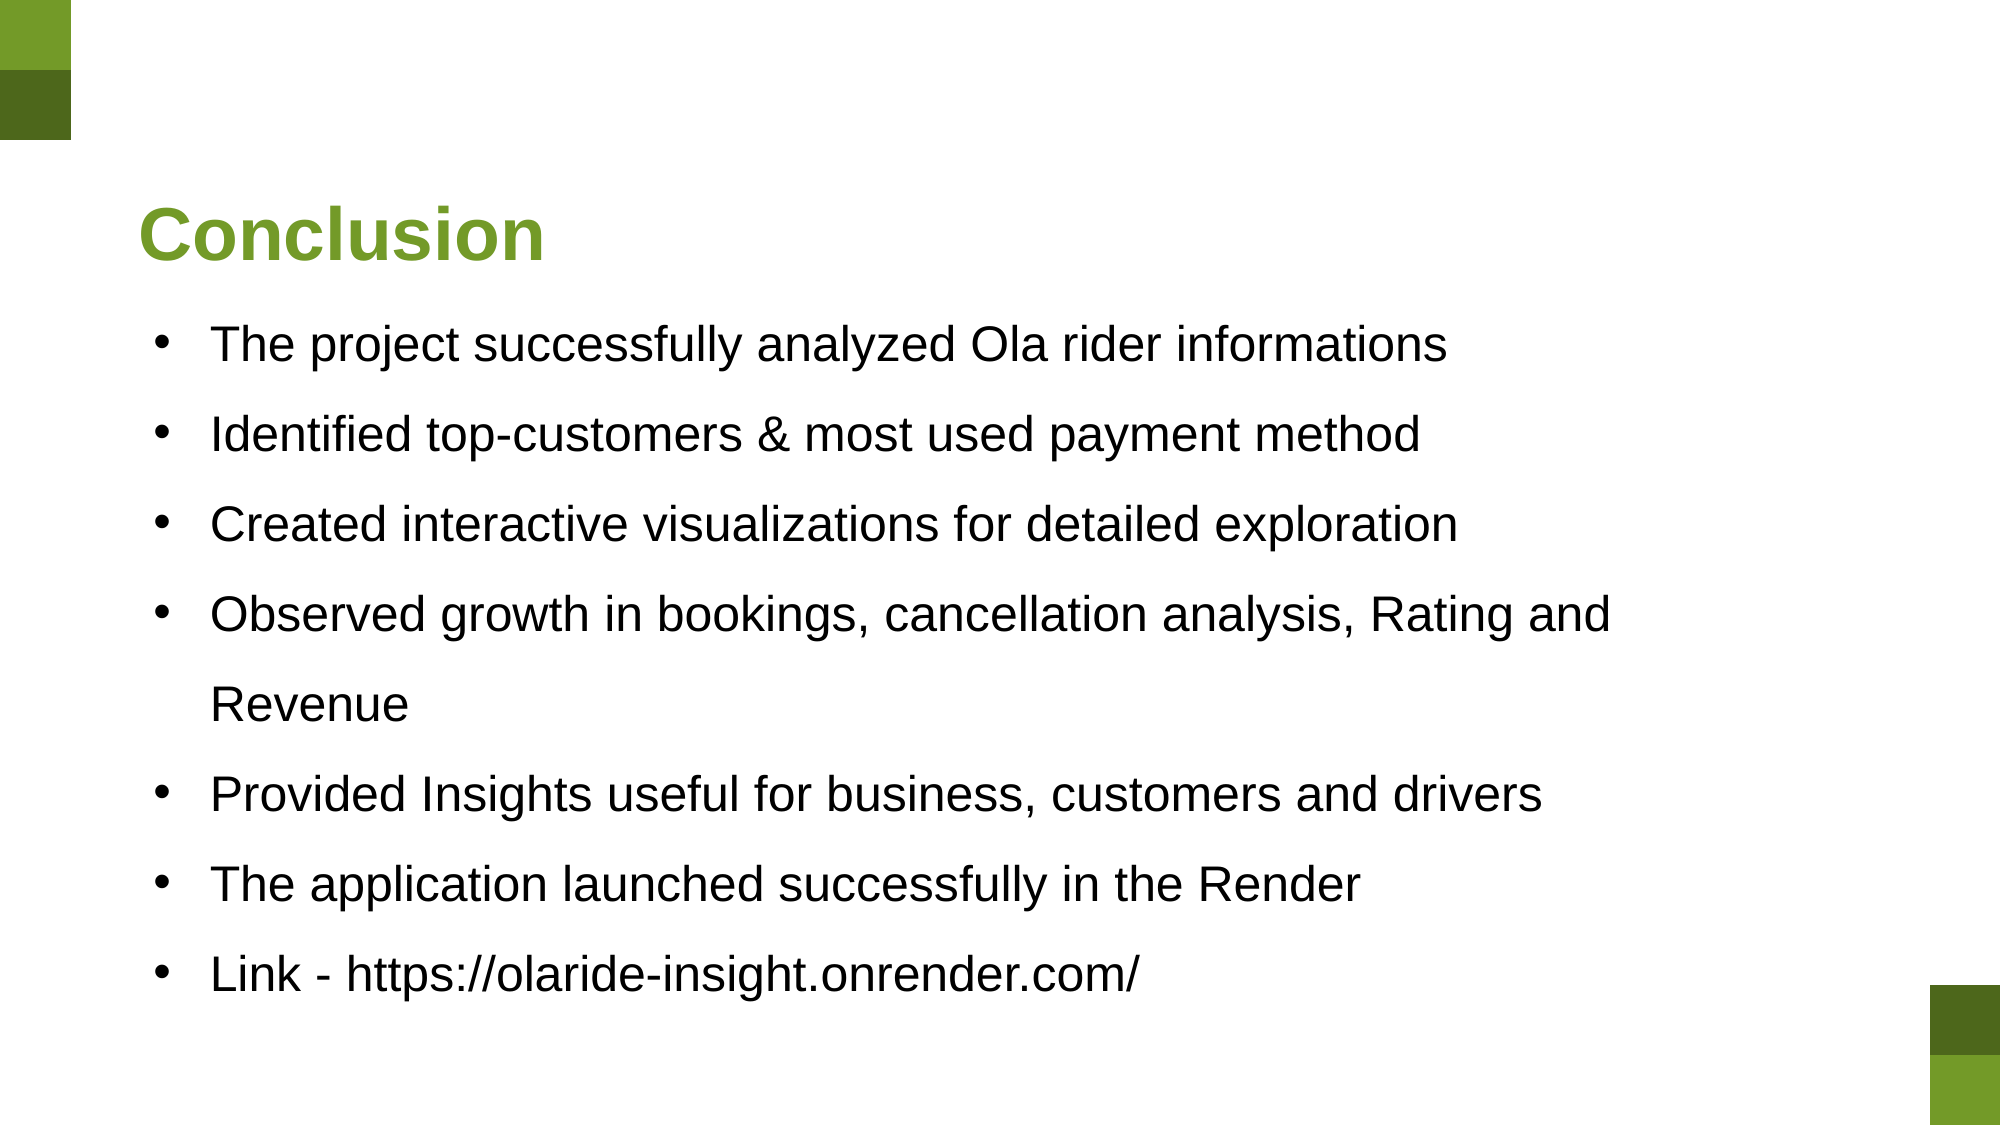

# Conclusion
The project successfully analyzed Ola rider informations
Identified top-customers & most used payment method
Created interactive visualizations for detailed exploration
Observed growth in bookings, cancellation analysis, Rating and Revenue
Provided Insights useful for business, customers and drivers
The application launched successfully in the Render
Link - https://olaride-insight.onrender.com/